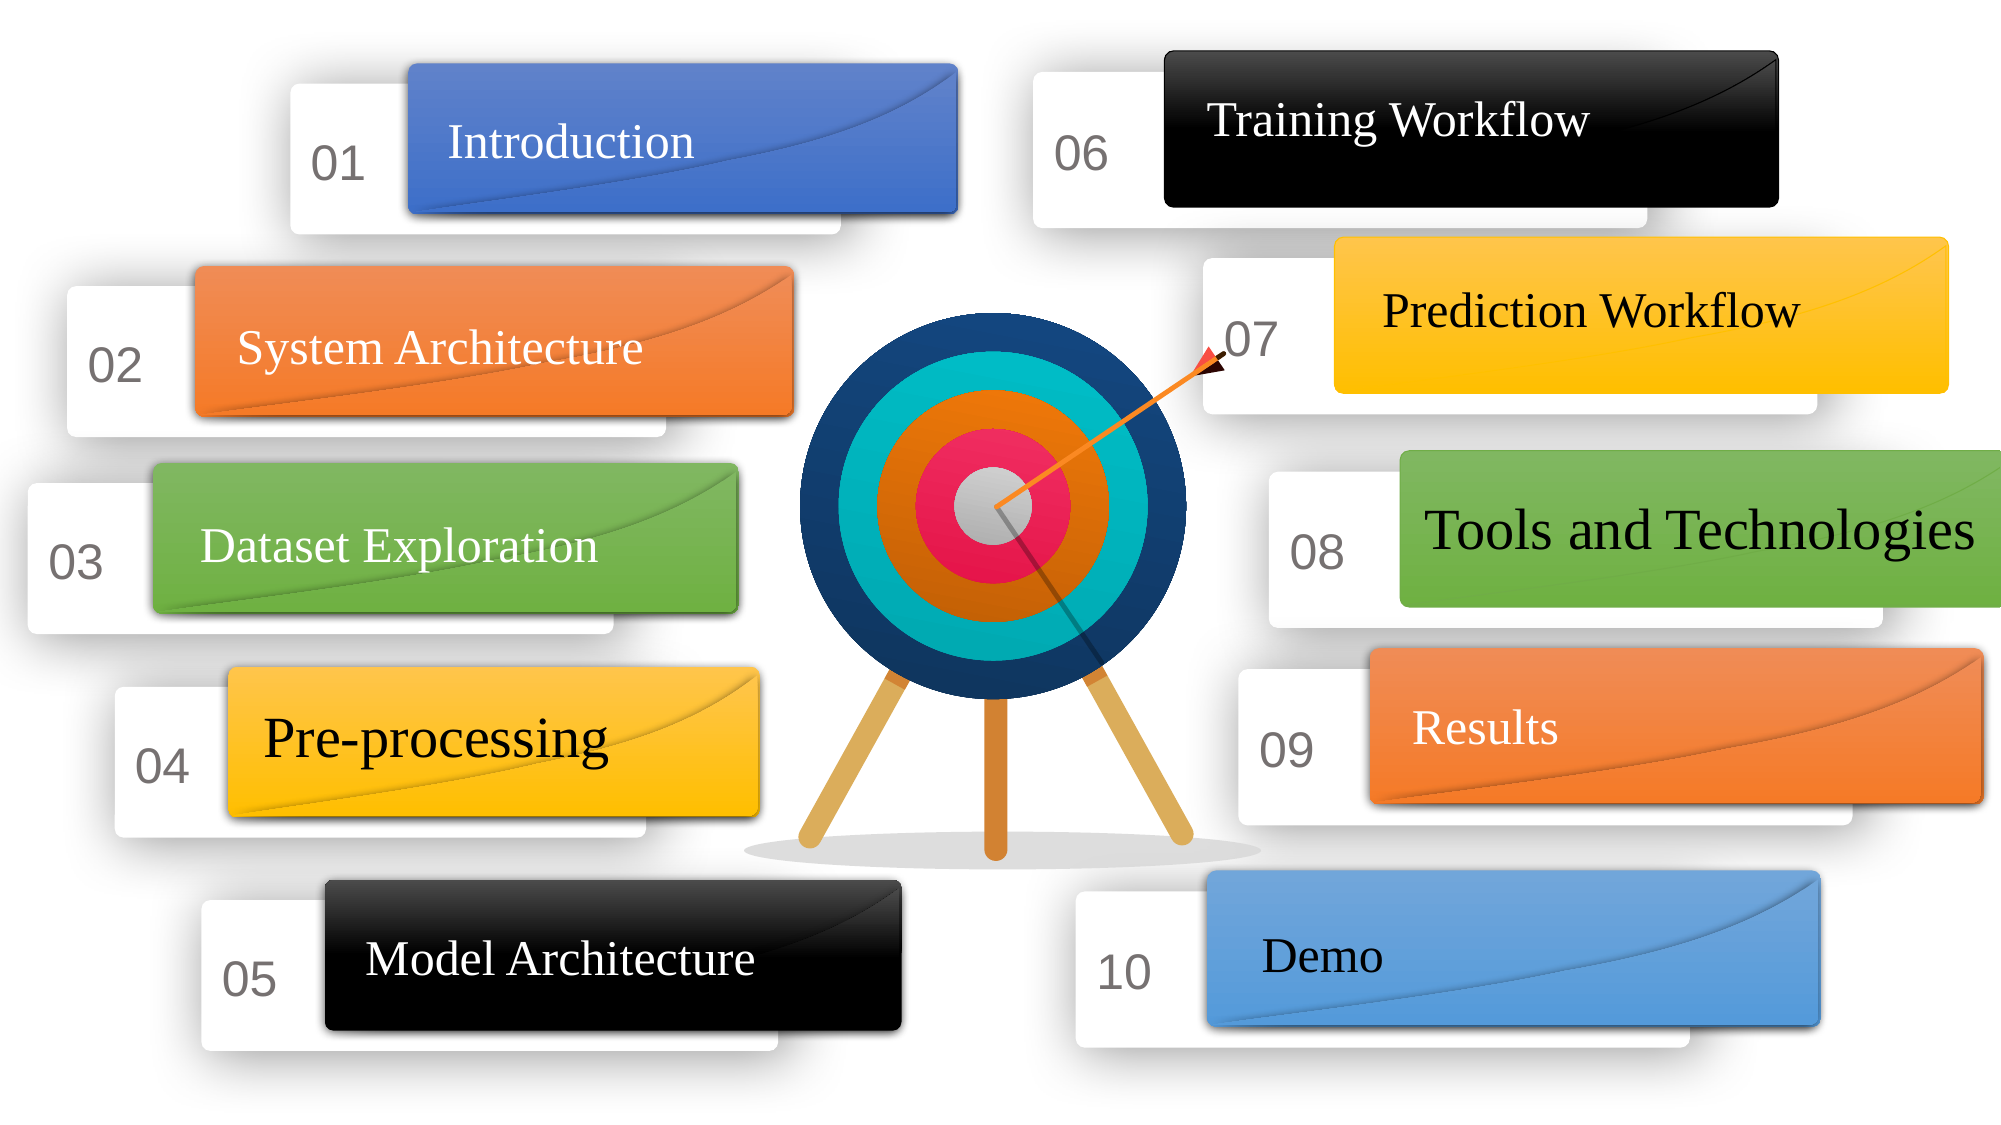

Training Workflow
06

Introduction
01

Prediction Workflow
07

System Architecture
02

08

Dataset Exploration
03
Tools and Technologies

Results
09

04
Pre-processing

Demo
10

Model Architecture
05